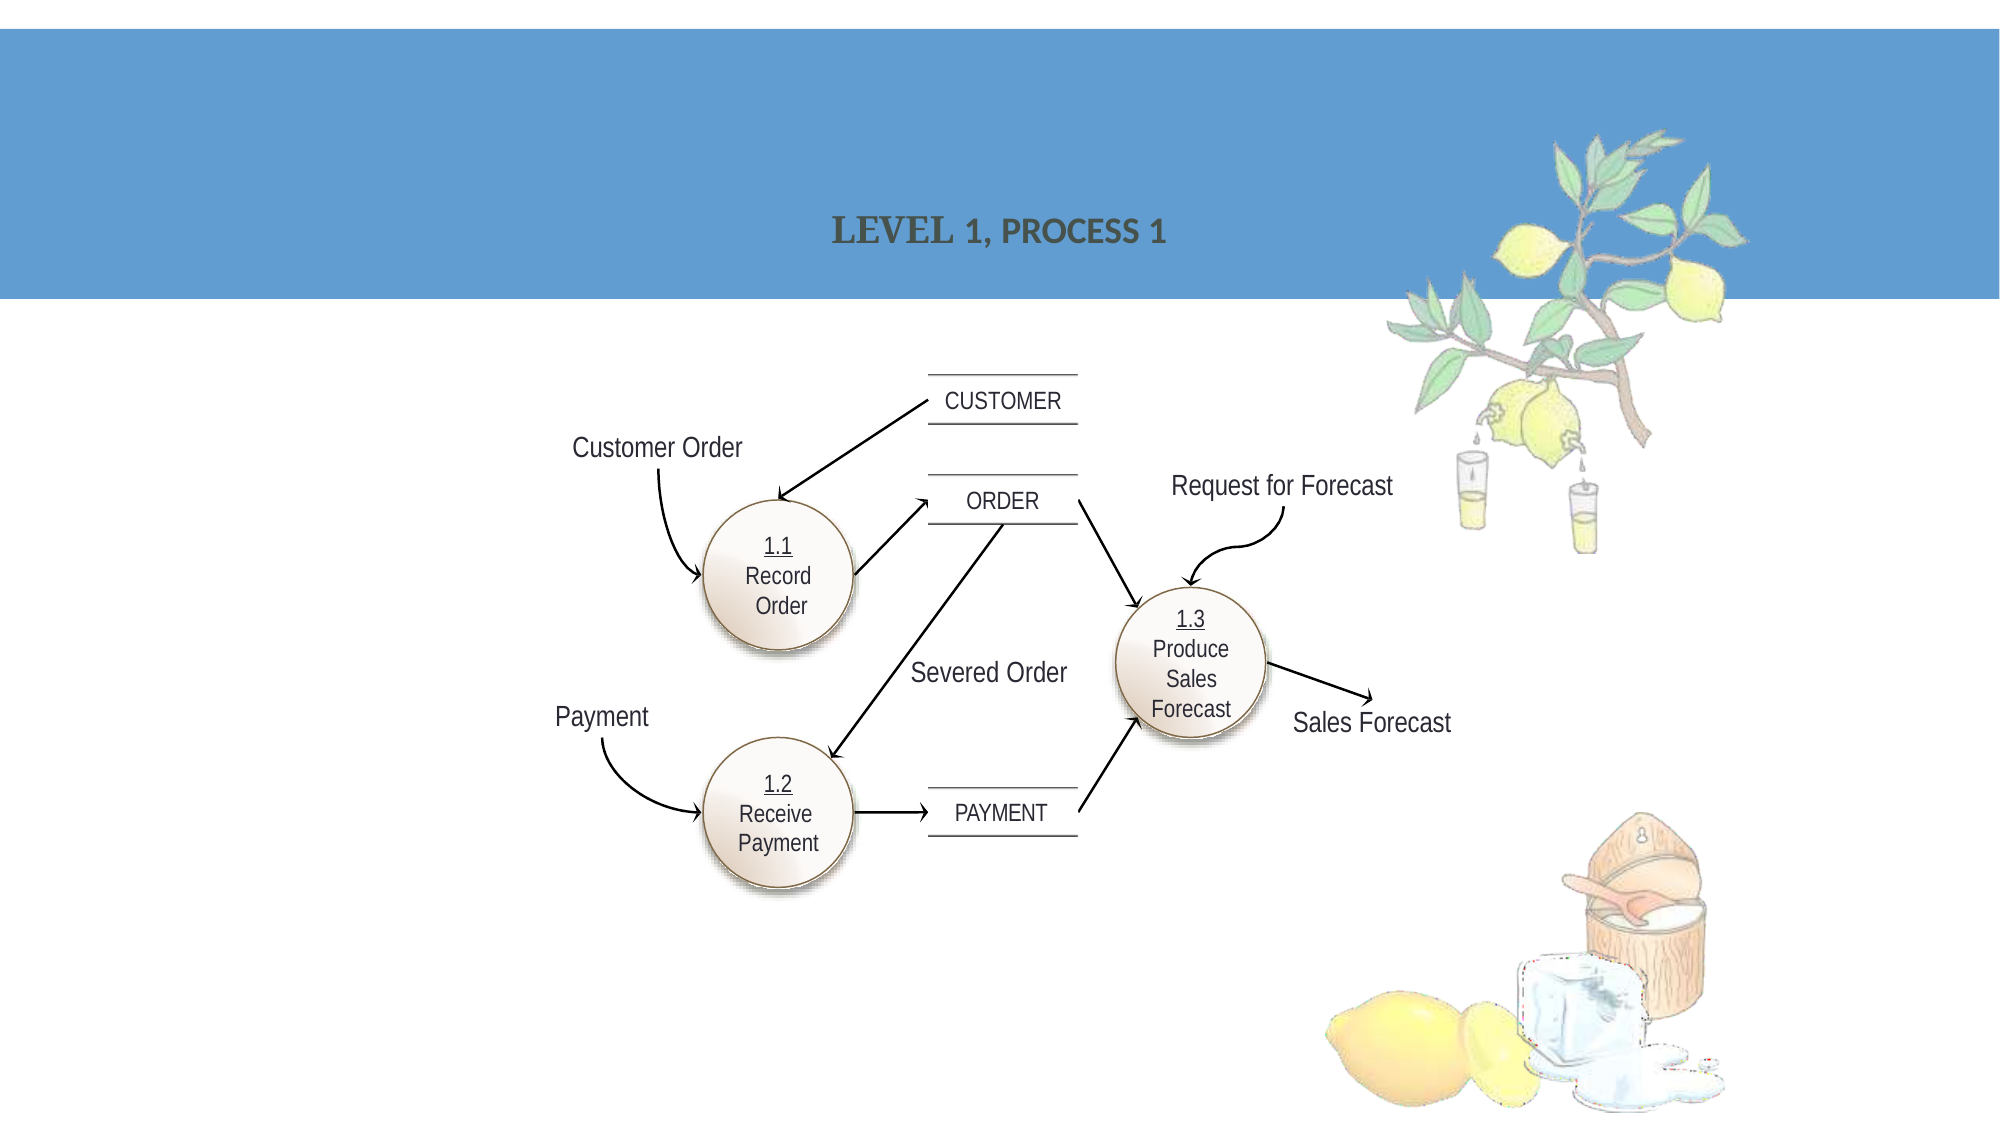

# Level 1, Process 1

CUSTOMER

Customer Order
Request for Forecast

ORDER

1.1
Record  Order

1.3
Produce  Sales  Forecast
Severed Order

Payment
Sales Forecast

1.2
Receive  Payment

PAYMENT